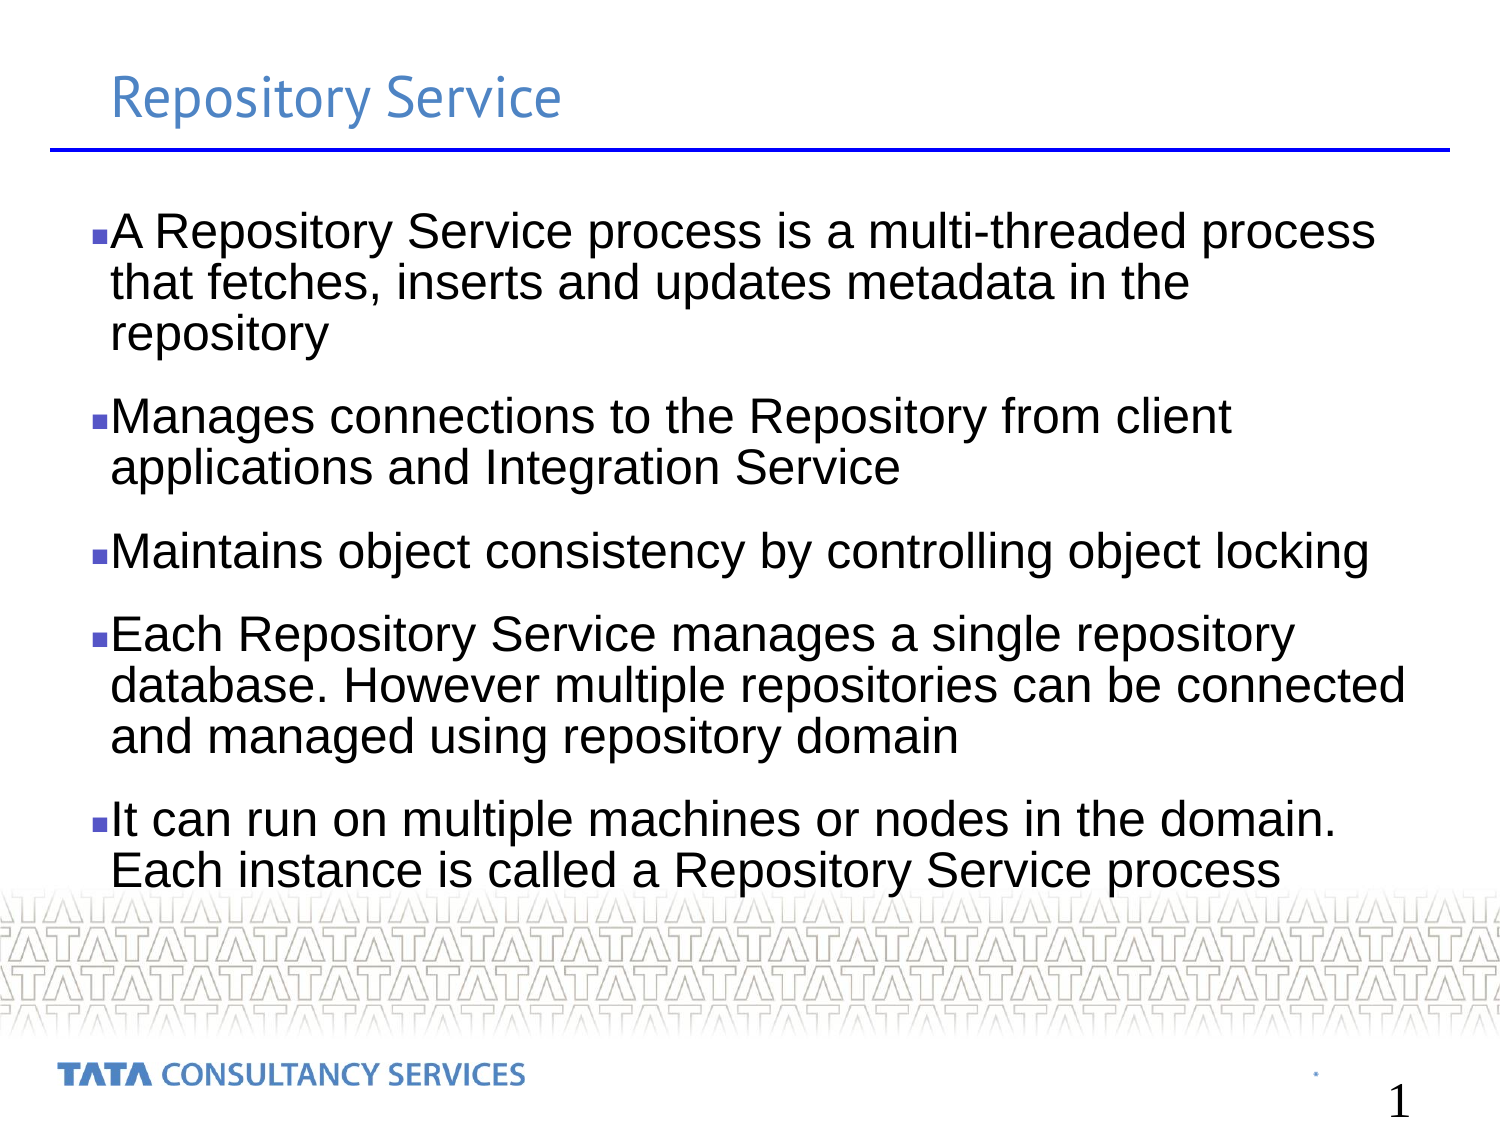

# Repository Service
A Repository Service process is a multi-threaded process that fetches, inserts and updates metadata in the repository
Manages connections to the Repository from client applications and Integration Service
Maintains object consistency by controlling object locking
Each Repository Service manages a single repository database. However multiple repositories can be connected and managed using repository domain
It can run on multiple machines or nodes in the domain. Each instance is called a Repository Service process

12